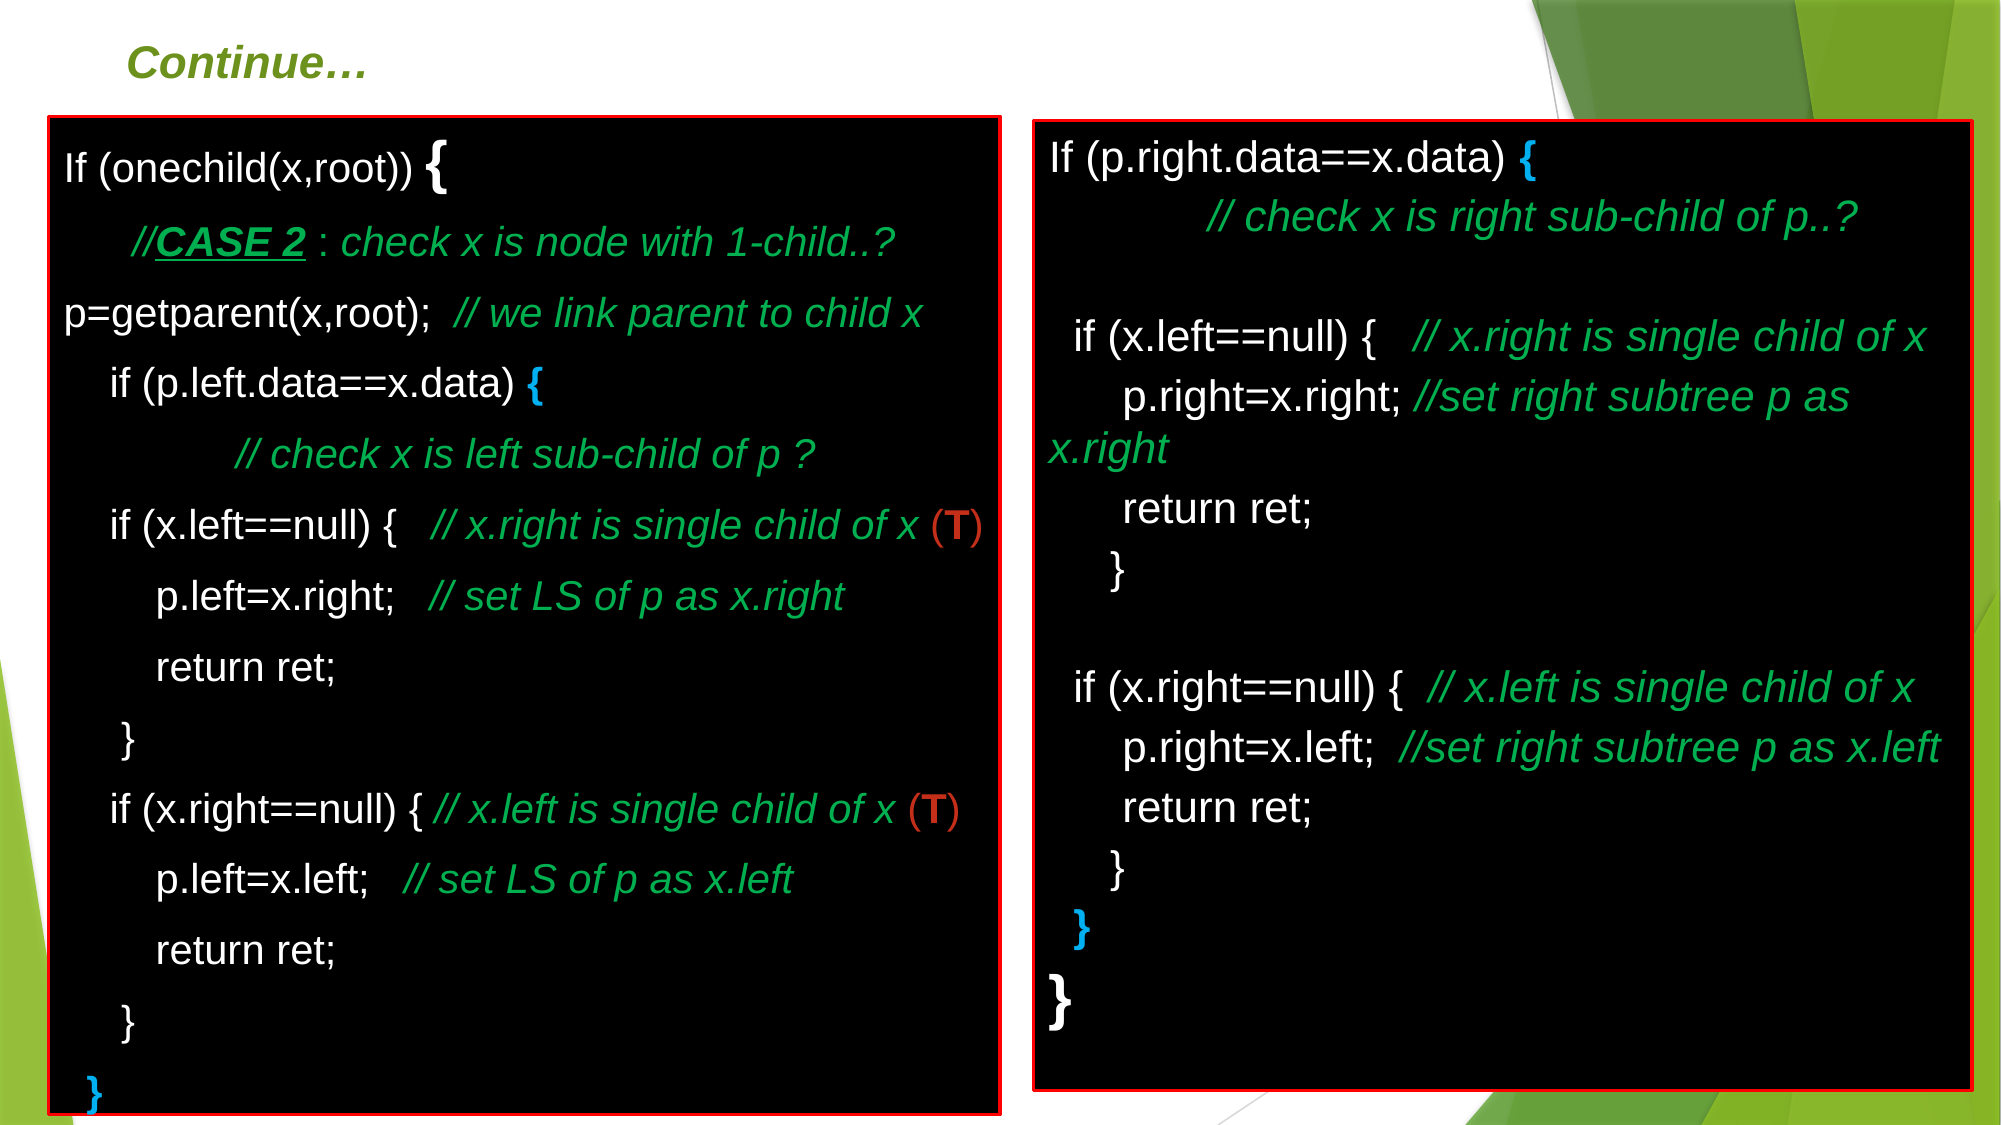

# Continue…
If (onechild(x,root)) {
      //CASE 2 : check x is node with 1-child..?
p=getparent(x,root);  // we link parent to child x
    if (p.left.data==x.data) {
               // check x is left sub-child of p ?
    if (x.left==null) {   // x.right is single child of x (T)
        p.left=x.right;   // set LS of p as x.right
        return ret;
     }
    if (x.right==null) { // x.left is single child of x (T)
        p.left=x.left;   // set LS of p as x.left
        return ret;
     }
  }

If (p.right.data==x.data) {
             // check x is right sub-child of p..?

  if (x.left==null) {   // x.right is single child of x
      p.right=x.right; //set right subtree p as x.right
      return ret;
     }

  if (x.right==null) {  // x.left is single child of x
      p.right=x.left;  //set right subtree p as x.left
      return ret;
     }
  }
}